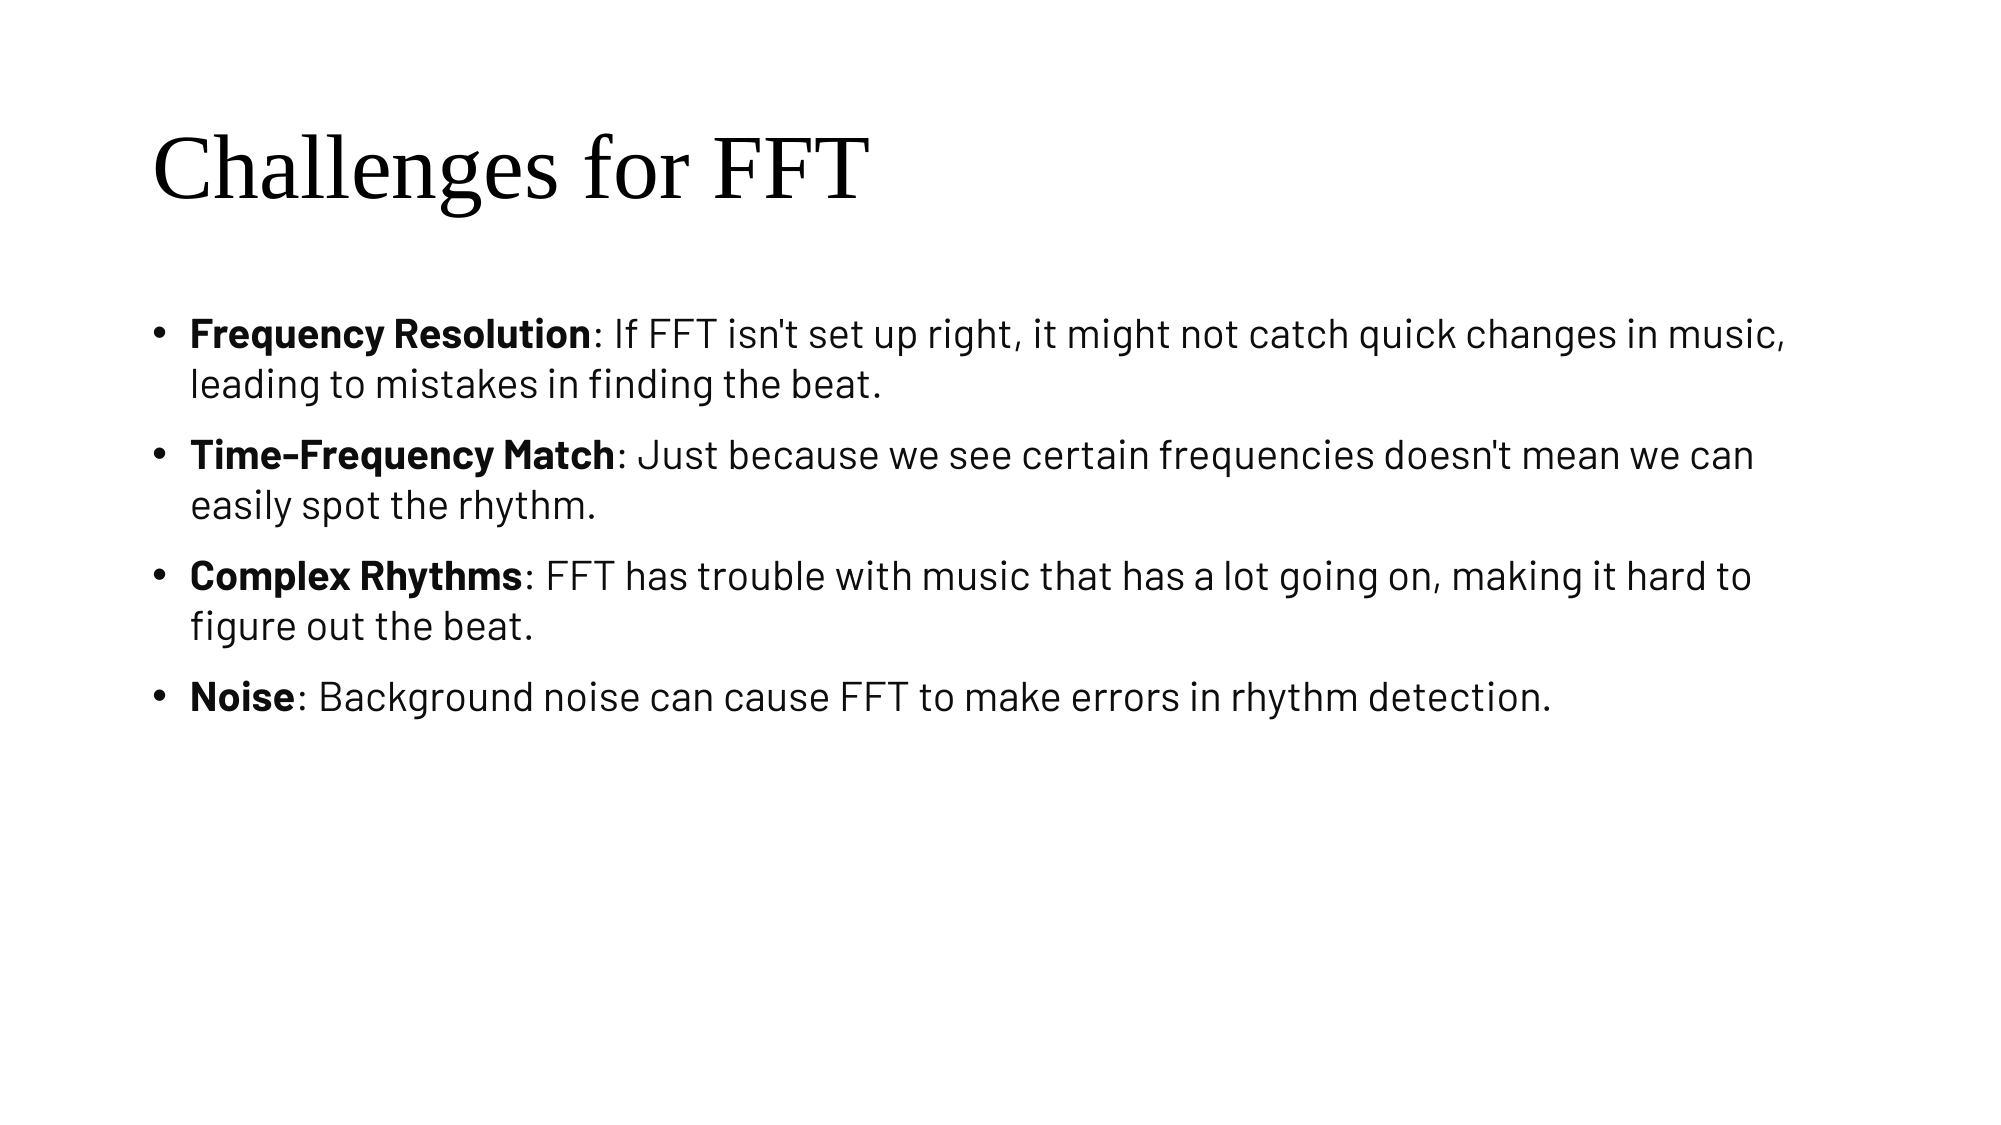

# Challenges for FFT
Frequency Resolution: If FFT isn't set up right, it might not catch quick changes in music, leading to mistakes in finding the beat.
Time-Frequency Match: Just because we see certain frequencies doesn't mean we can easily spot the rhythm.
Complex Rhythms: FFT has trouble with music that has a lot going on, making it hard to figure out the beat.
Noise: Background noise can cause FFT to make errors in rhythm detection.